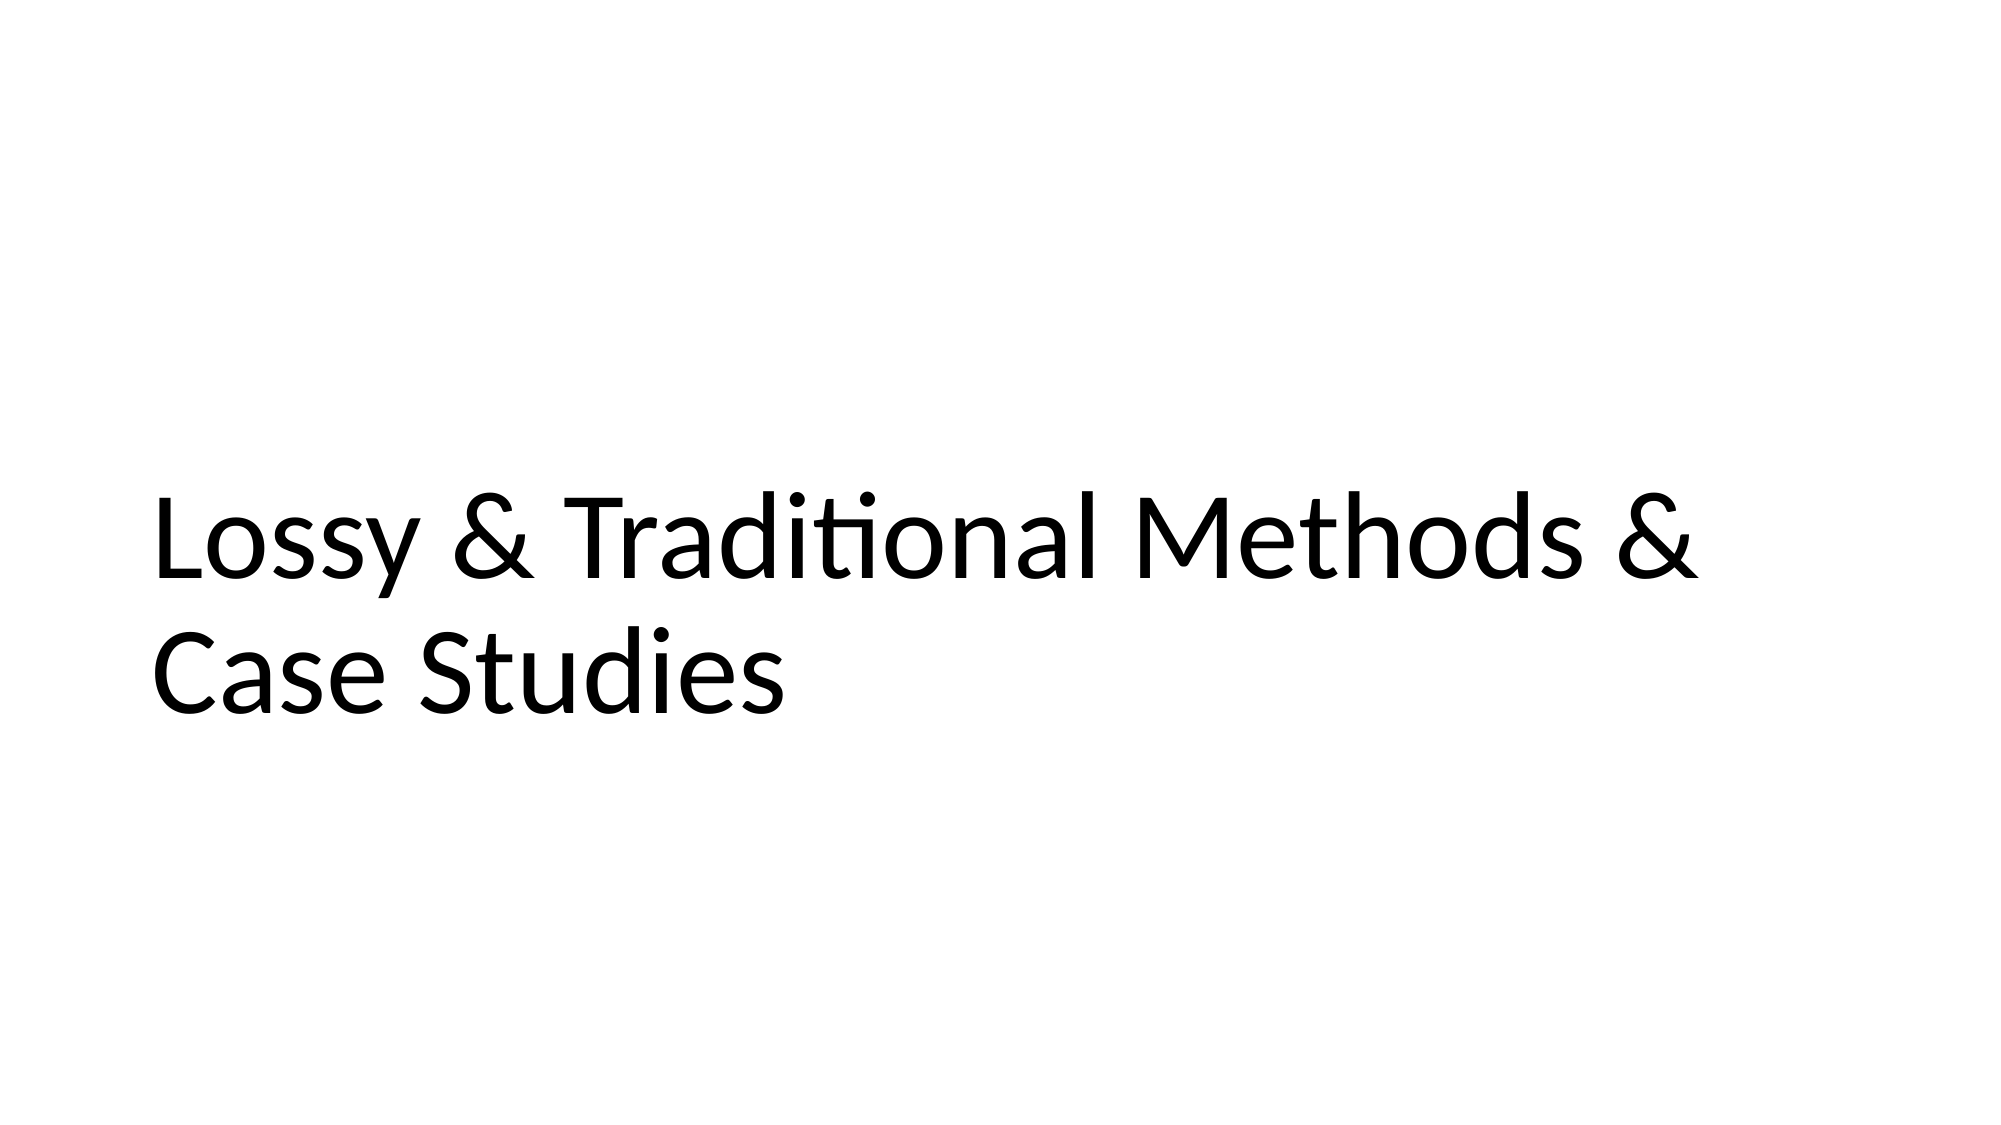

# Lossy & Traditional Methods & Case Studies